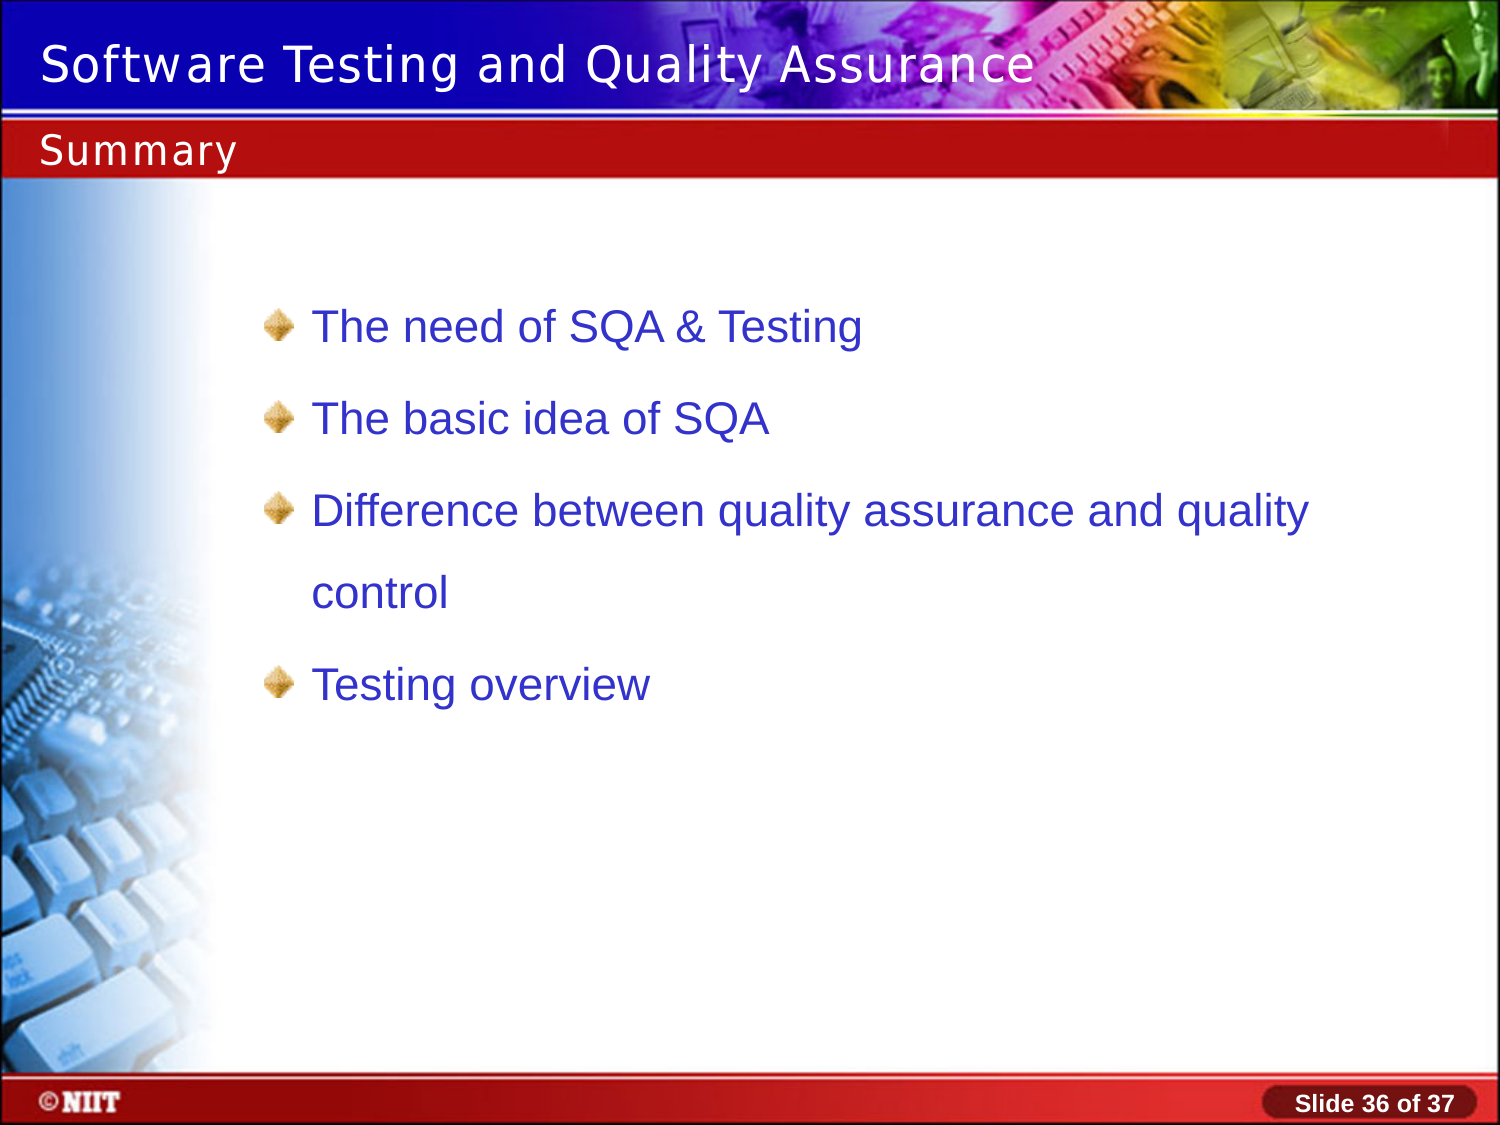

Summary
The need of SQA & Testing
The basic idea of SQA
Difference between quality assurance and quality control
Testing overview